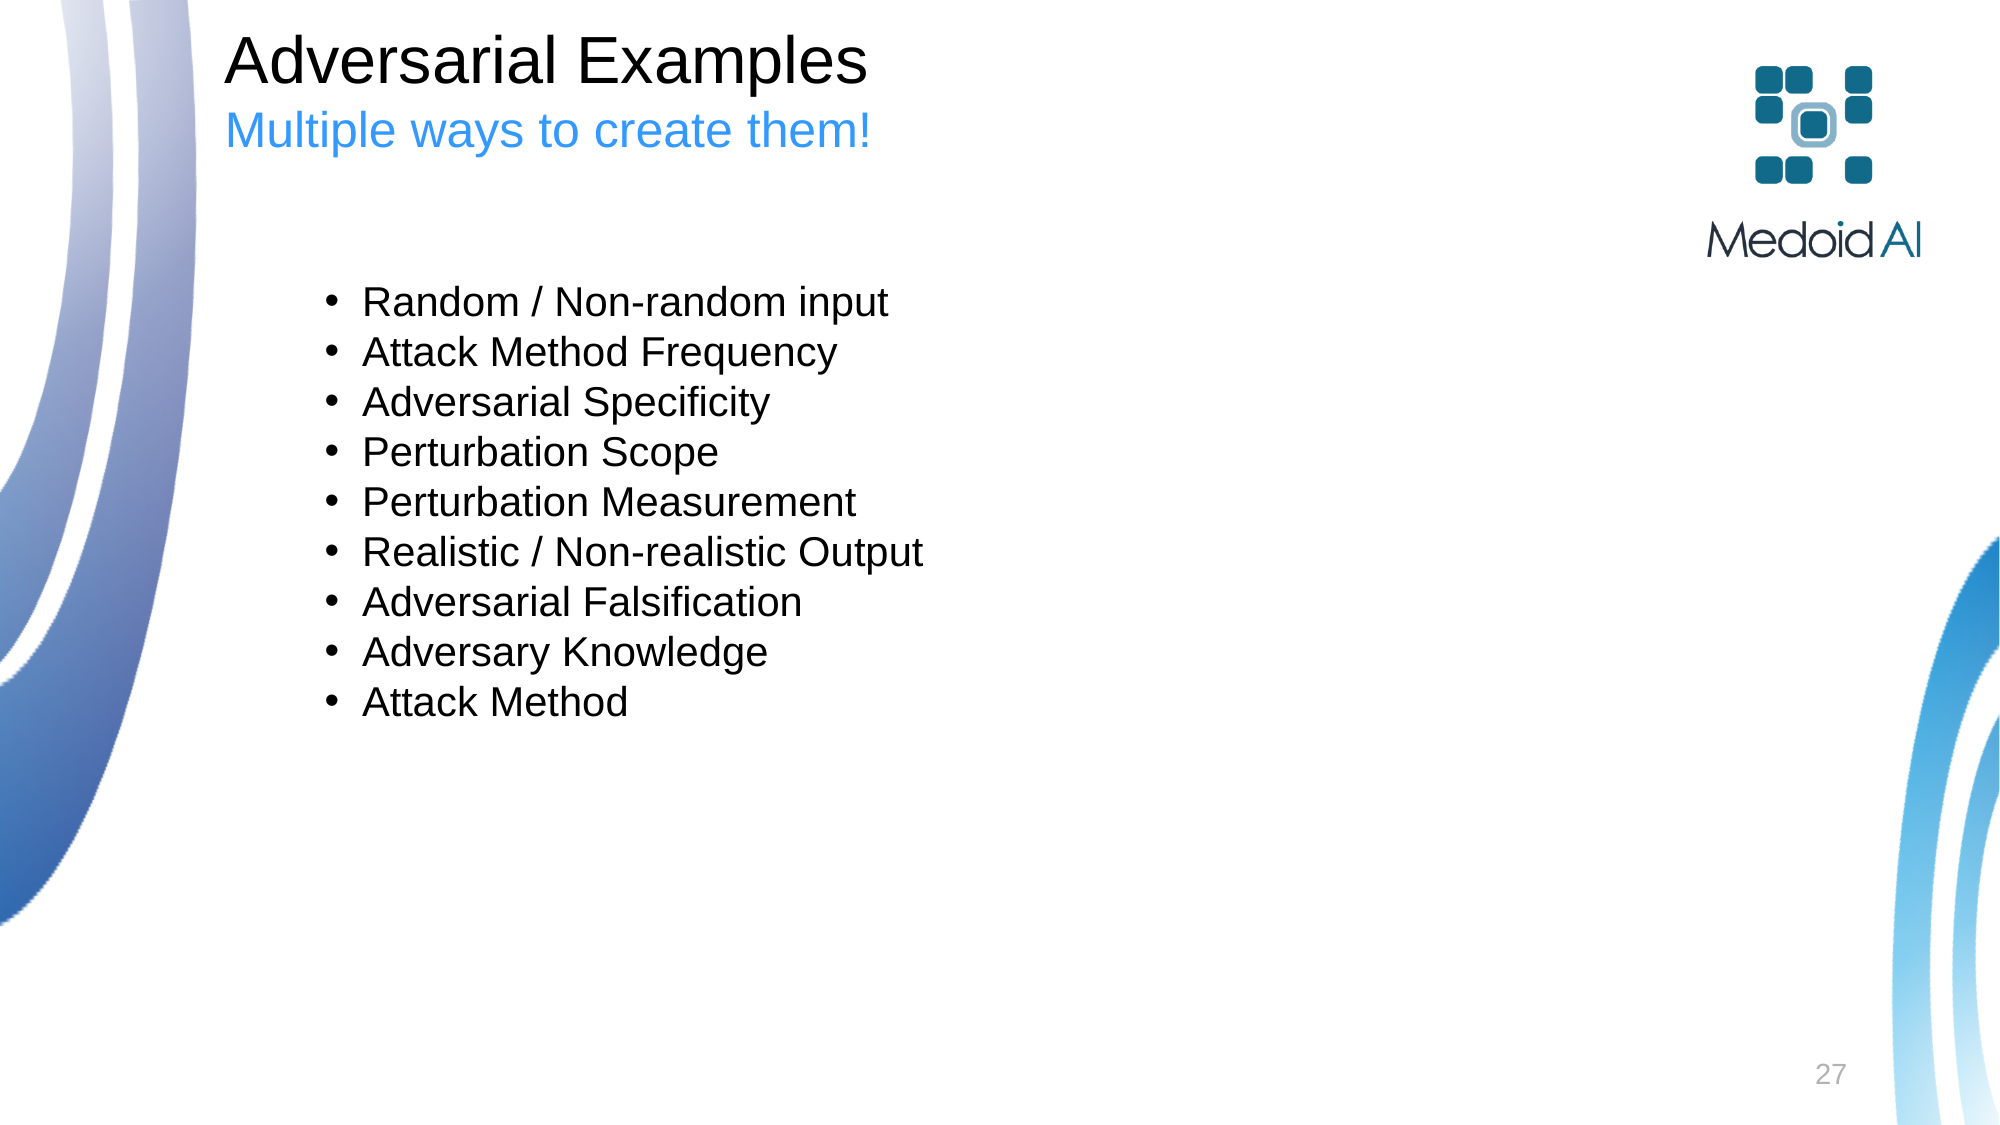

Adversarial Examples
Multiple ways to create them!
  Random / Non-random input
  Attack Method Frequency
  Adversarial Specificity
  Perturbation Scope
  Perturbation Measurement
  Realistic / Non-realistic Output
  Adversarial Falsification
  Adversary Knowledge
  Attack Method
27